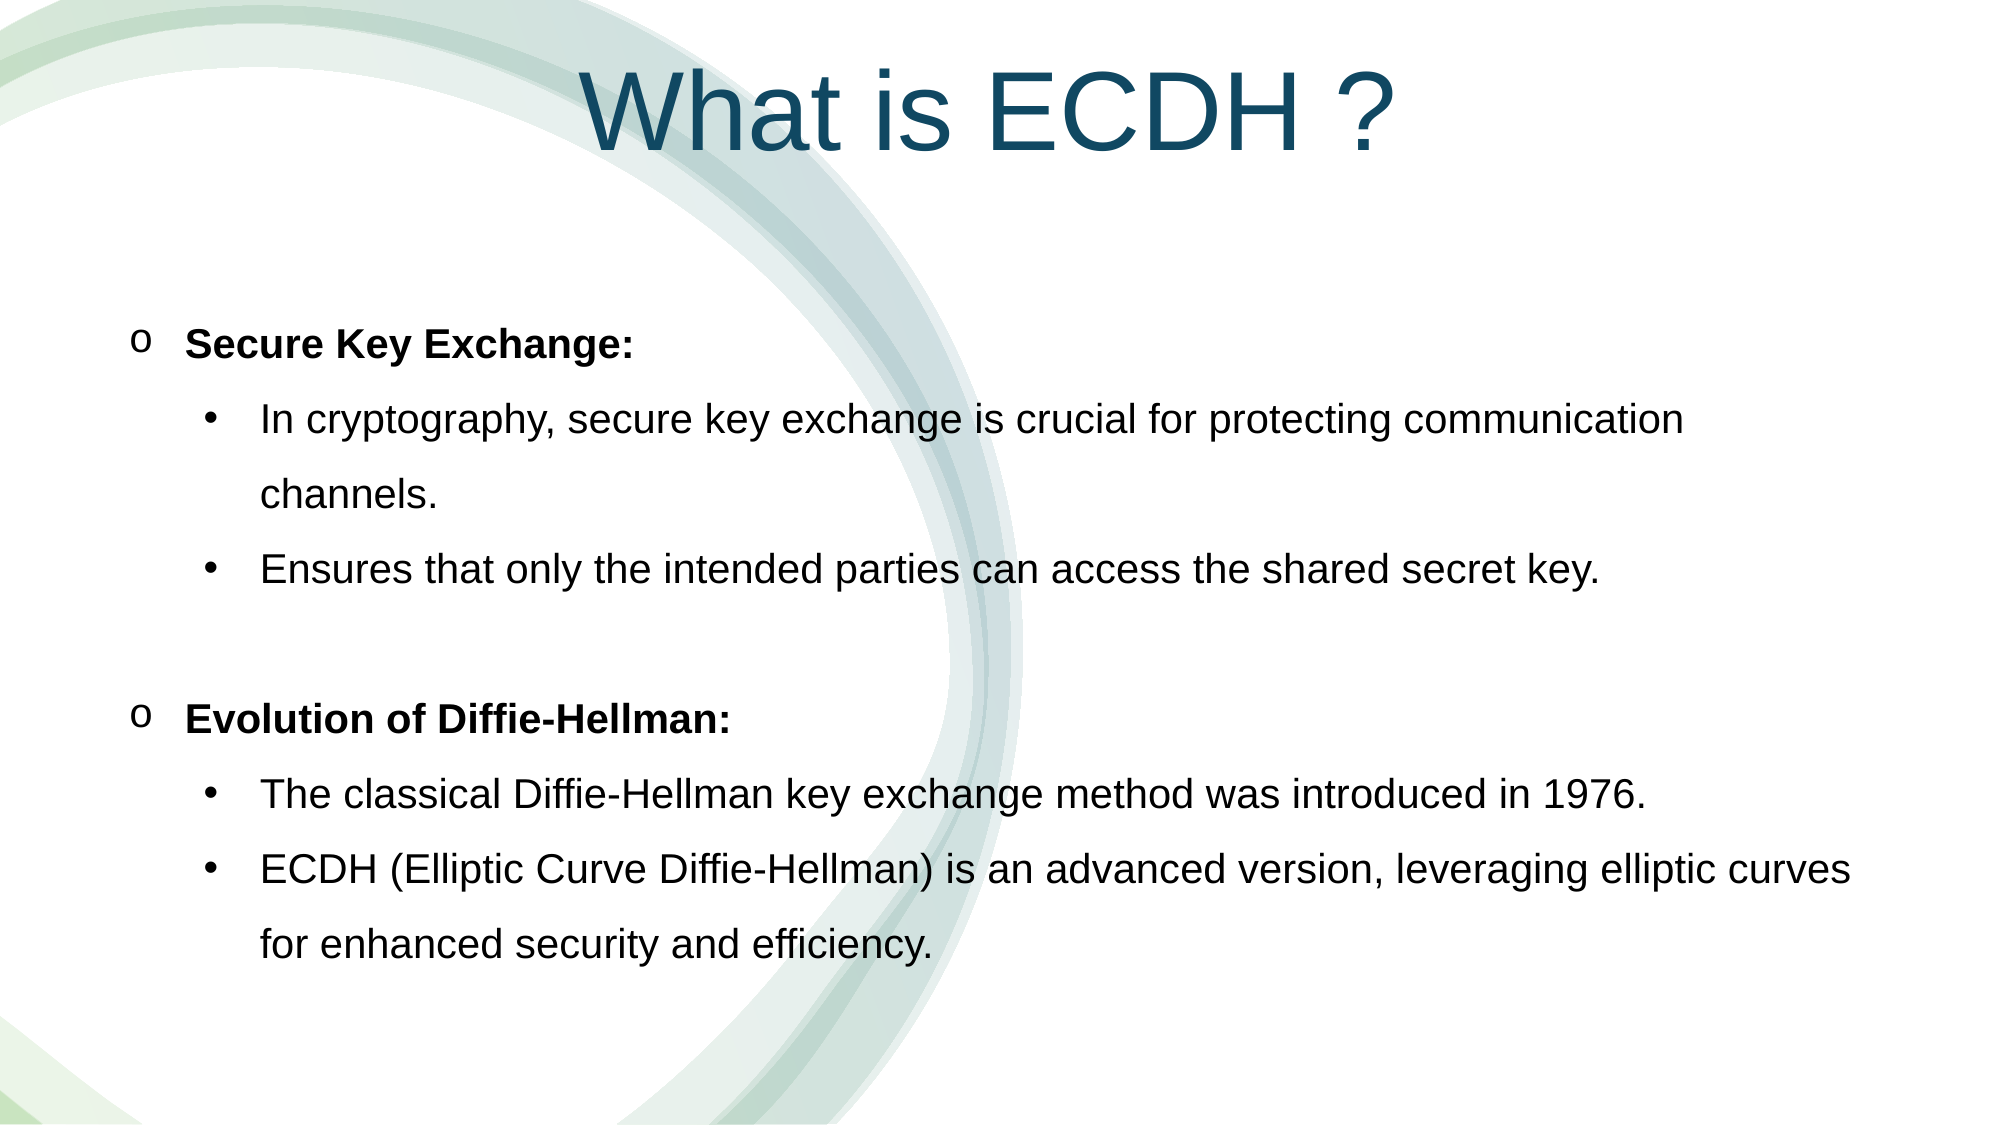

What is ECDH ?
Secure Key Exchange:
In cryptography, secure key exchange is crucial for protecting communication channels.
Ensures that only the intended parties can access the shared secret key.

Evolution of Diffie-Hellman:
The classical Diffie-Hellman key exchange method was introduced in 1976.
ECDH (Elliptic Curve Diffie-Hellman) is an advanced version, leveraging elliptic curves for enhanced security and efficiency.